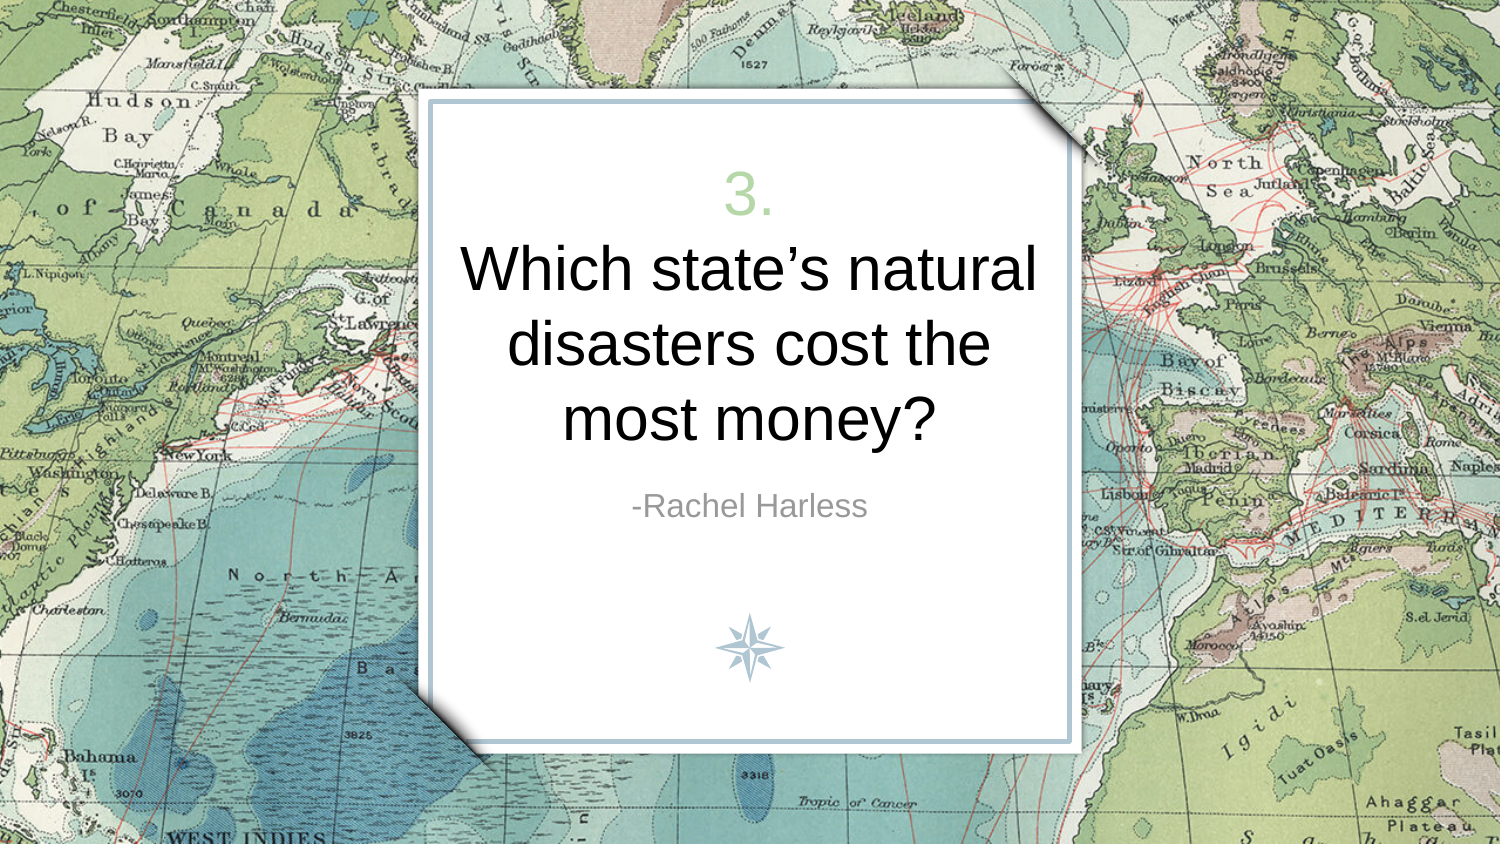

# 3.
Which state’s natural disasters cost the most money?
-Rachel Harless